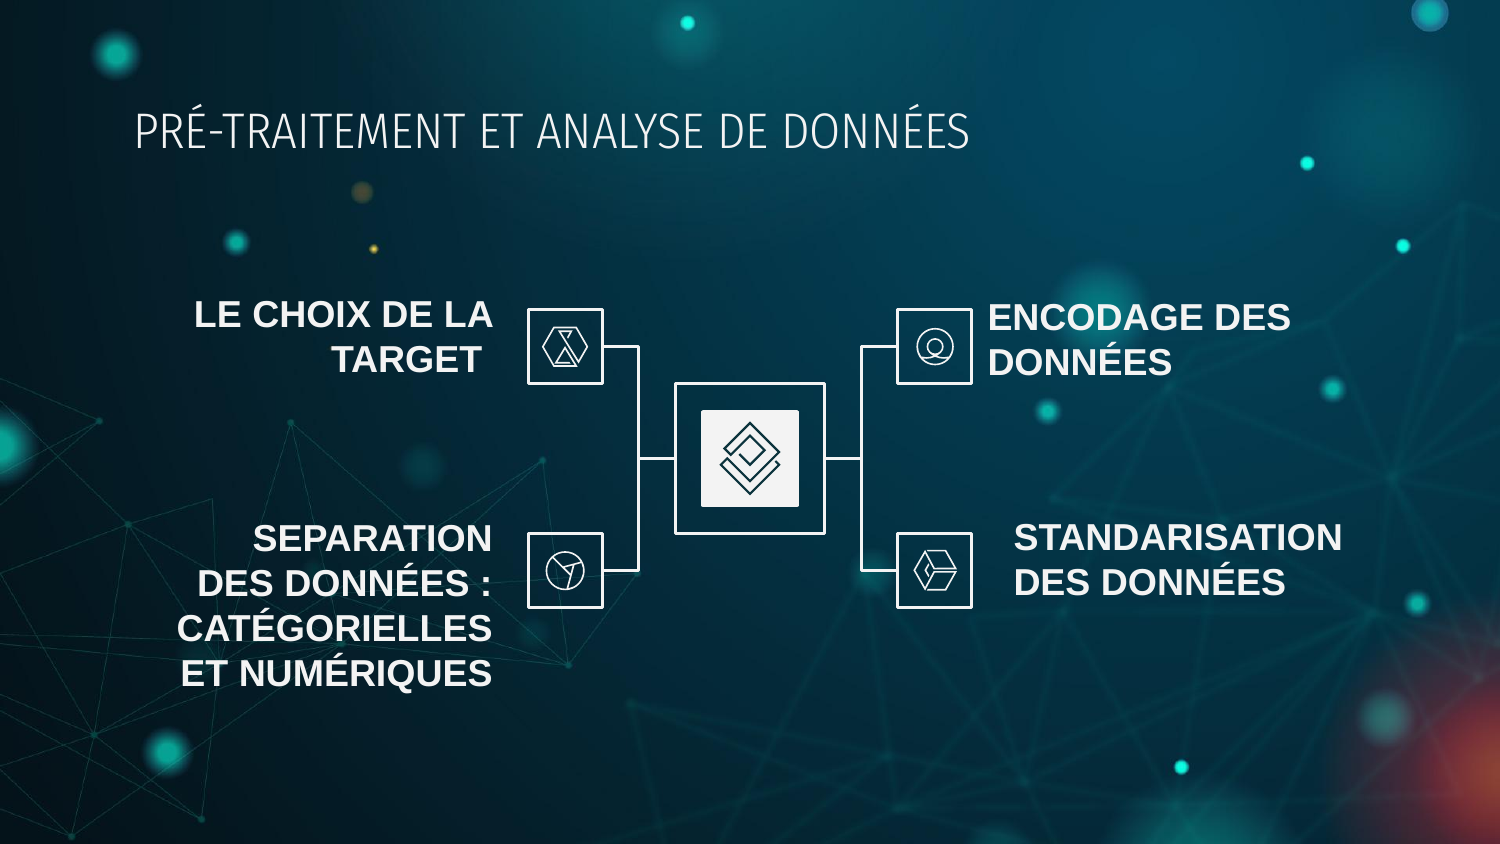

# PRÉ-TRAITEMENT ET ANALYSE DE DONNÉES
LE CHOIX DE LA TARGET
ENCODAGE DES DONNÉES

STANDARISATION DES DONNÉES
SEPARATION DES DONNÉES : CATÉGORIELLES ET NUMÉRIQUES